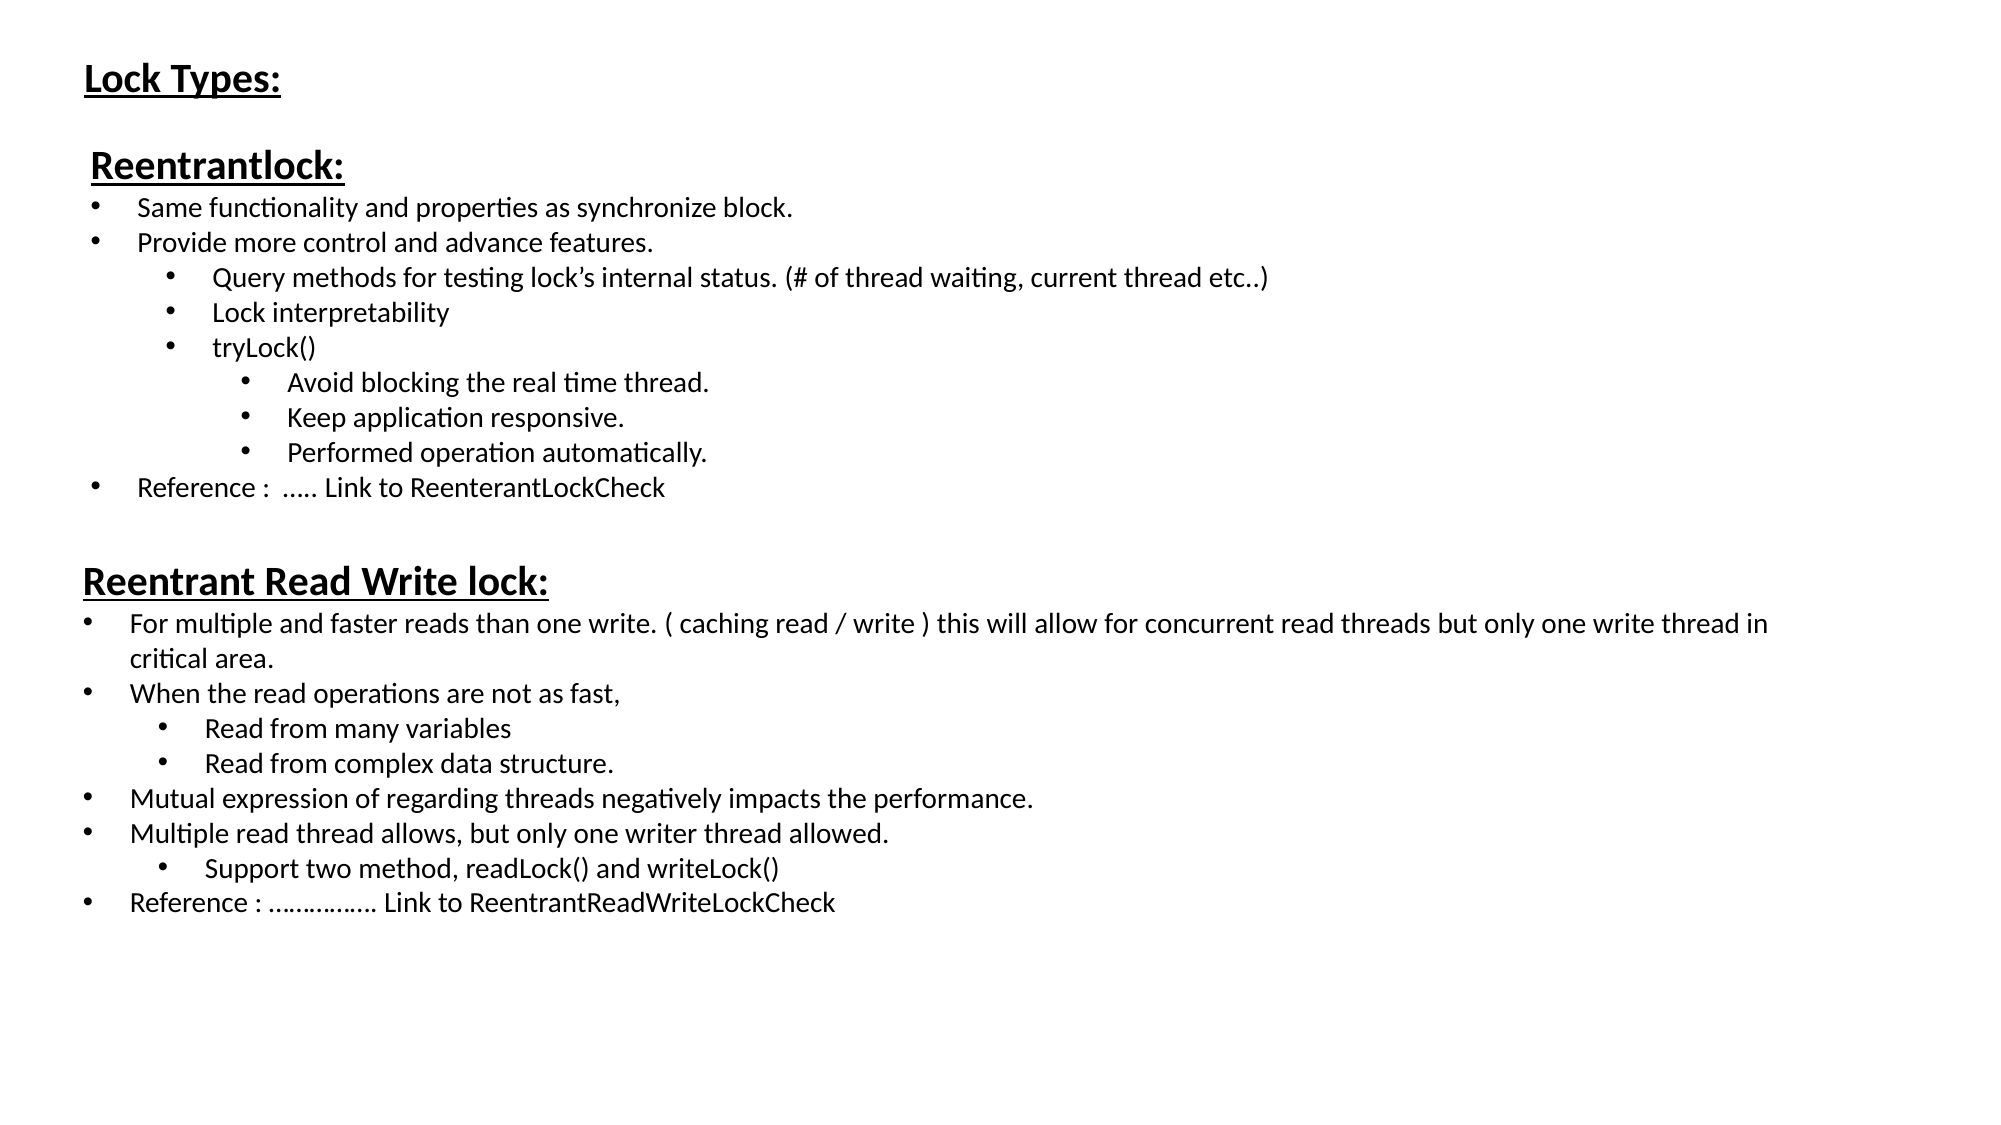

Lock Types:
Reentrantlock:
Same functionality and properties as synchronize block.
Provide more control and advance features.
Query methods for testing lock’s internal status. (# of thread waiting, current thread etc..)
Lock interpretability
tryLock()
Avoid blocking the real time thread.
Keep application responsive.
Performed operation automatically.
Reference :  ….. Link to ReenterantLockCheck
Reentrant Read Write lock:
For multiple and faster reads than one write. ( caching read / write ) this will allow for concurrent read threads but only one write thread in critical area.
When the read operations are not as fast,
Read from many variables
Read from complex data structure.
Mutual expression of regarding threads negatively impacts the performance.
Multiple read thread allows, but only one writer thread allowed.
Support two method, readLock() and writeLock()
Reference : ……………. Link to ReentrantReadWriteLockCheck